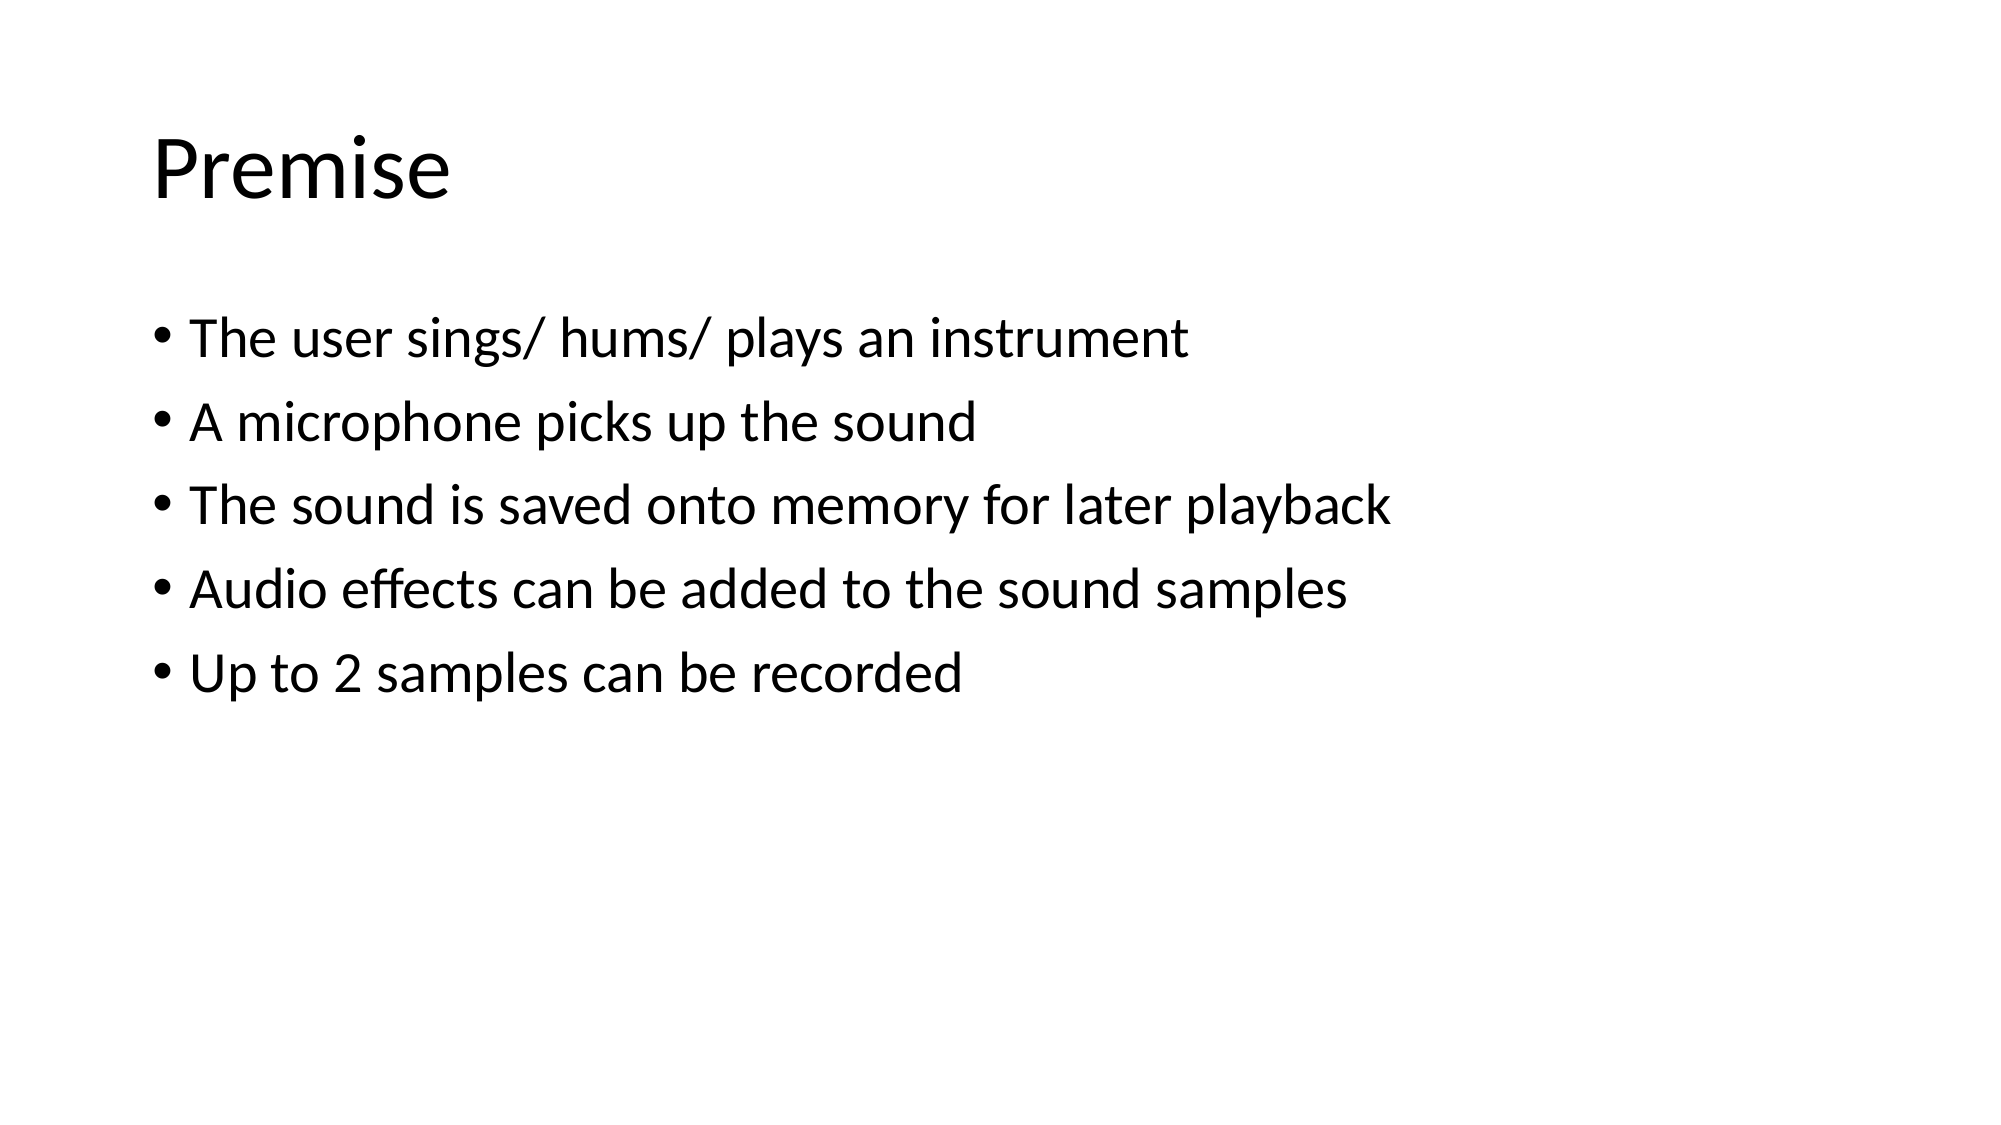

# Premise
The user sings/ hums/ plays an instrument
A microphone picks up the sound
The sound is saved onto memory for later playback
Audio effects can be added to the sound samples
Up to 2 samples can be recorded